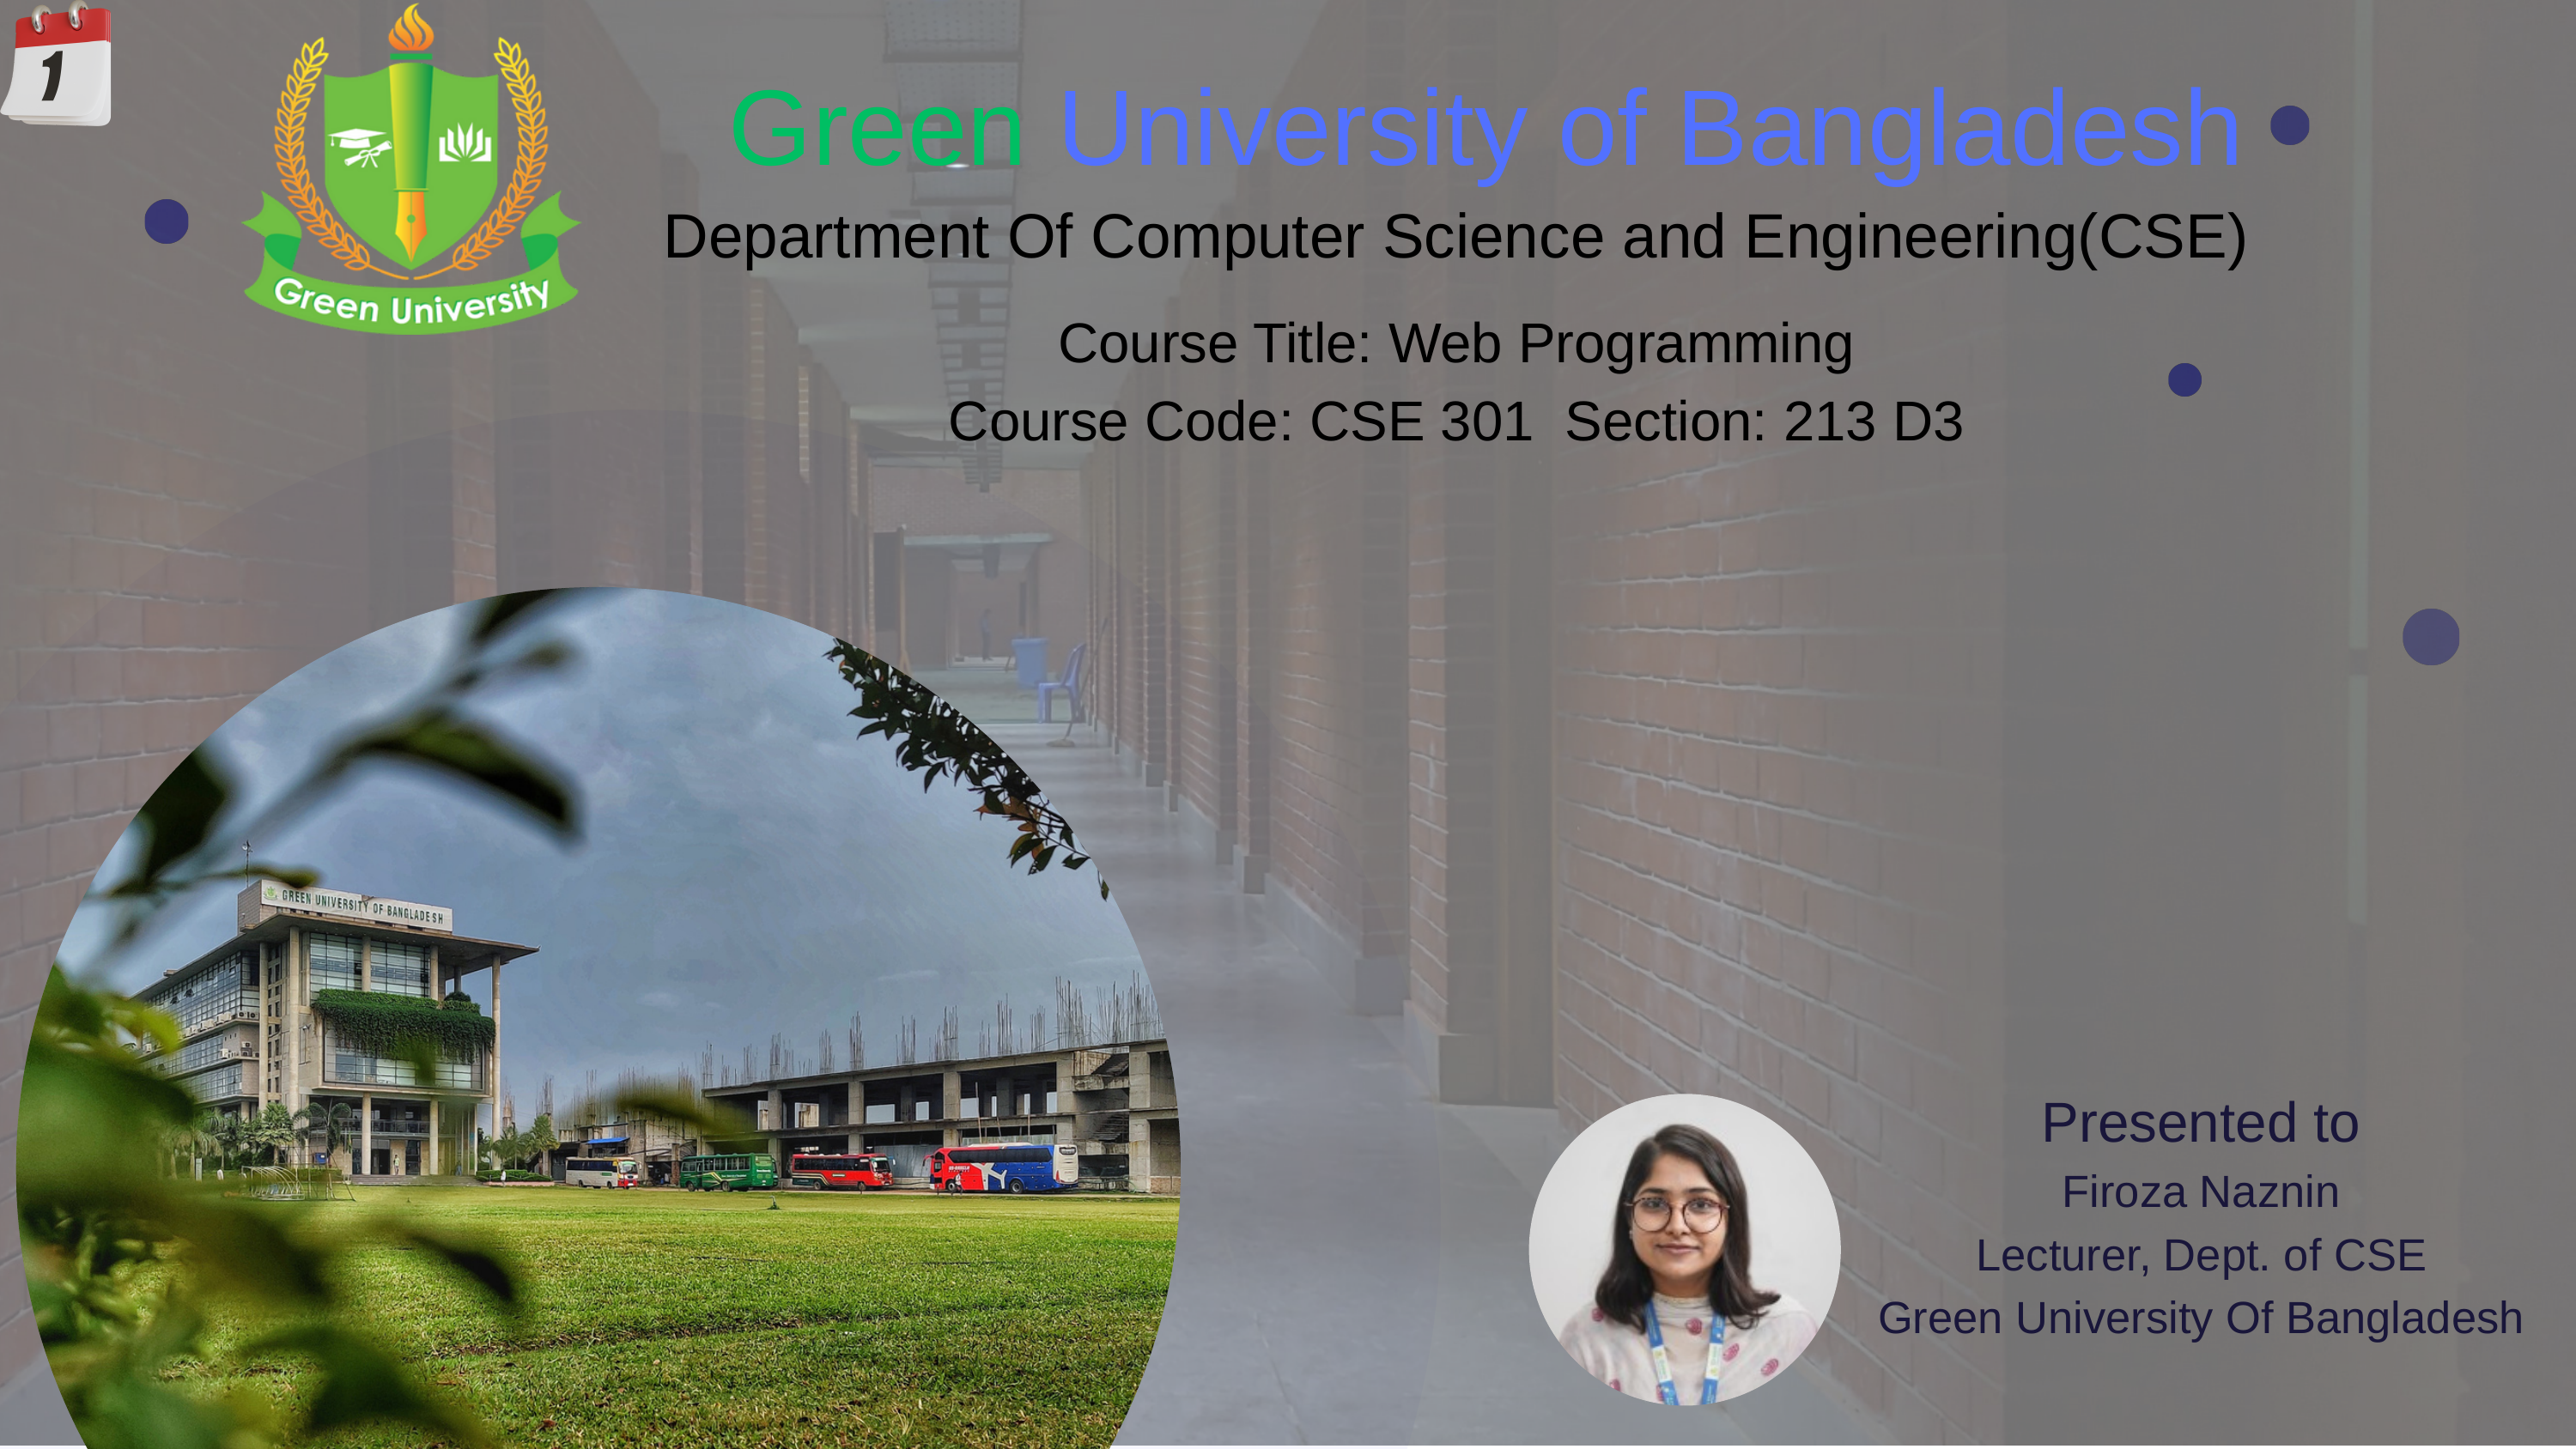

Green University of Bangladesh

Department Of Computer Science and Engineering(CSE)

Course Title: Web Programming
Course Code: CSE 301  Section: 213 D3

Presented to
Firoza Naznin
Lecturer, Dept. of CSE
Green University Of Bangladesh